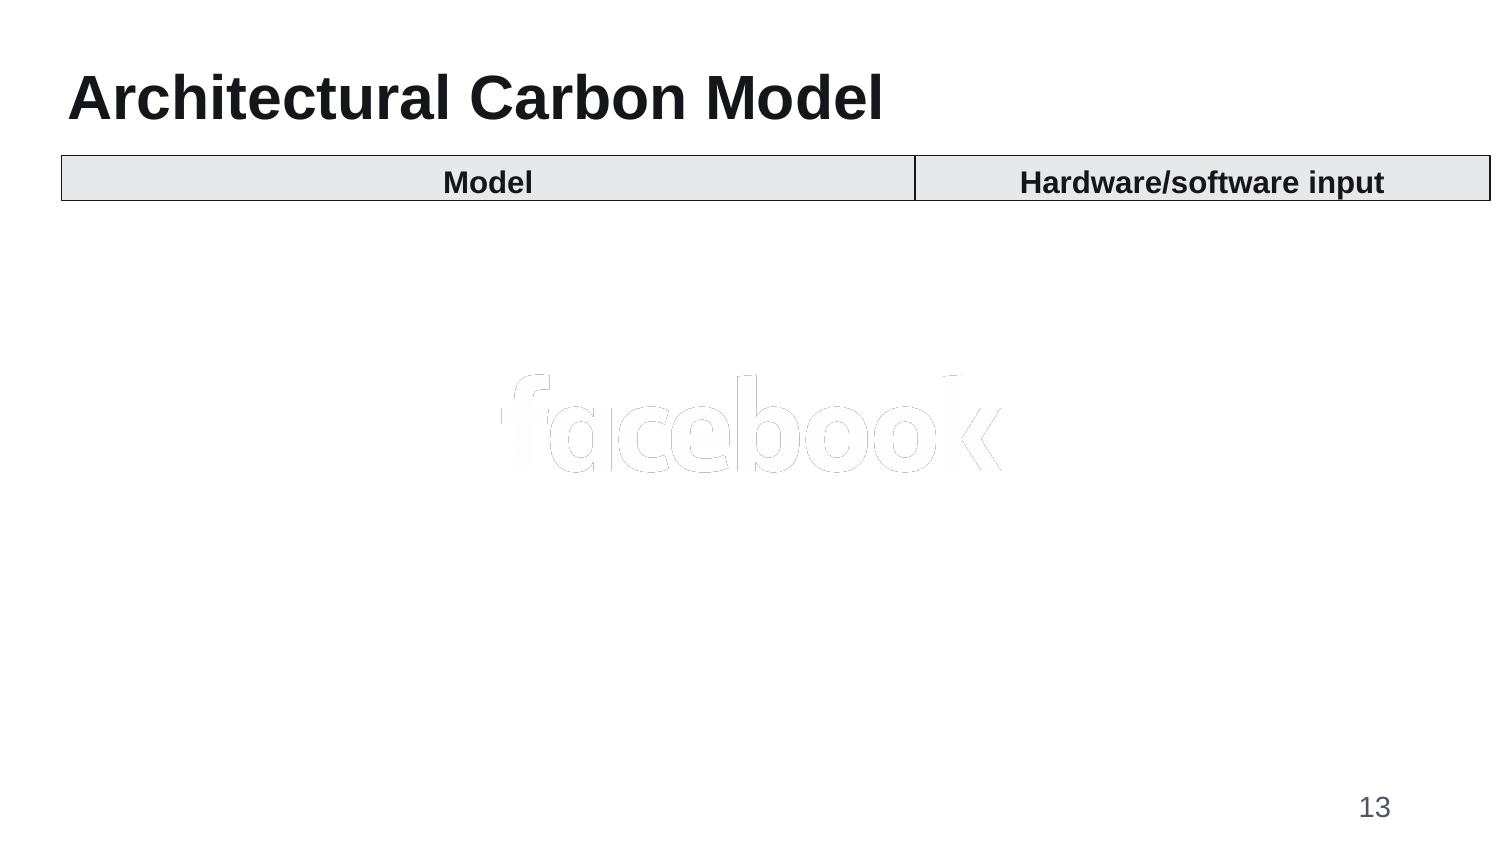

Architectural Carbon Model
Model
Hardware/software input
13